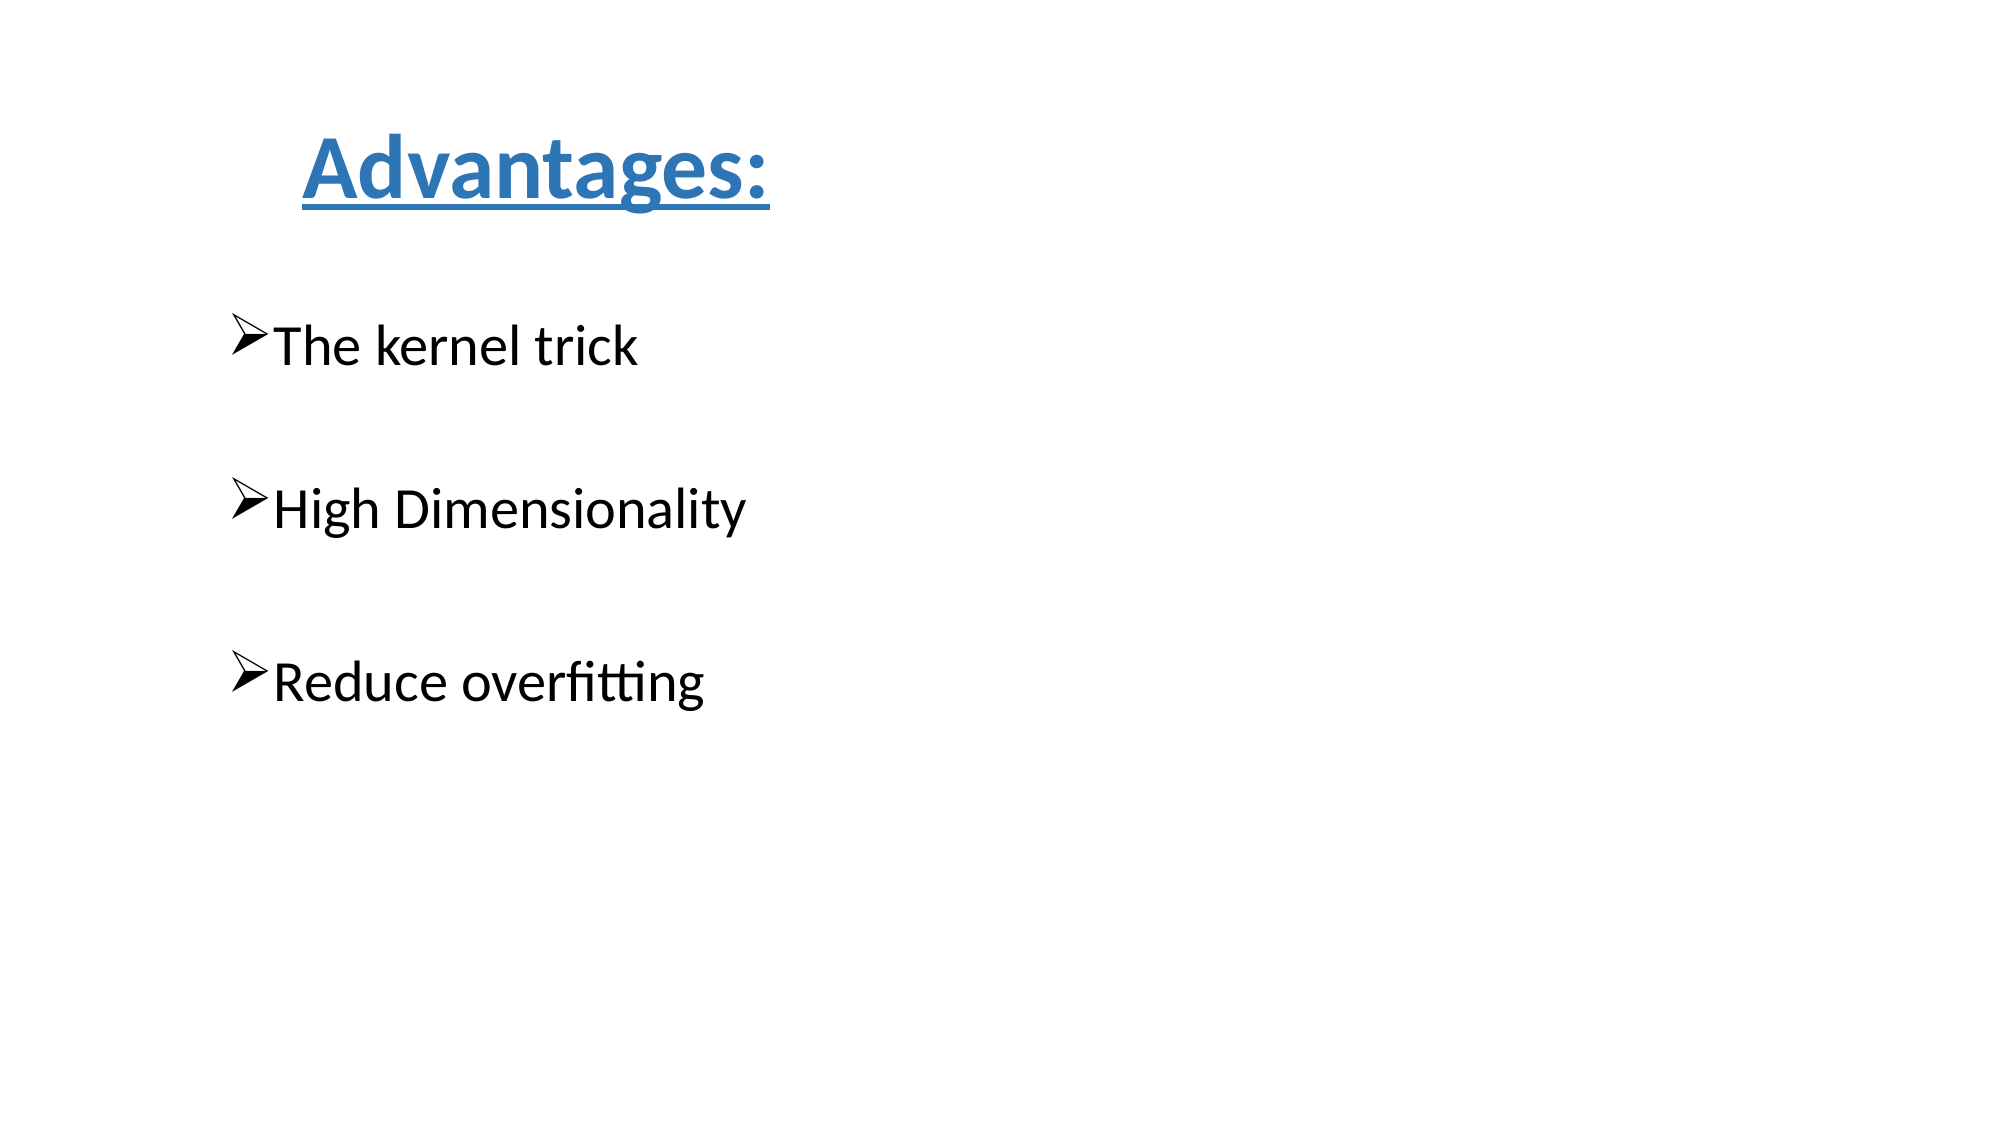

# Advantages:
The kernel trick

High Dimensionality

Reduce overfitting